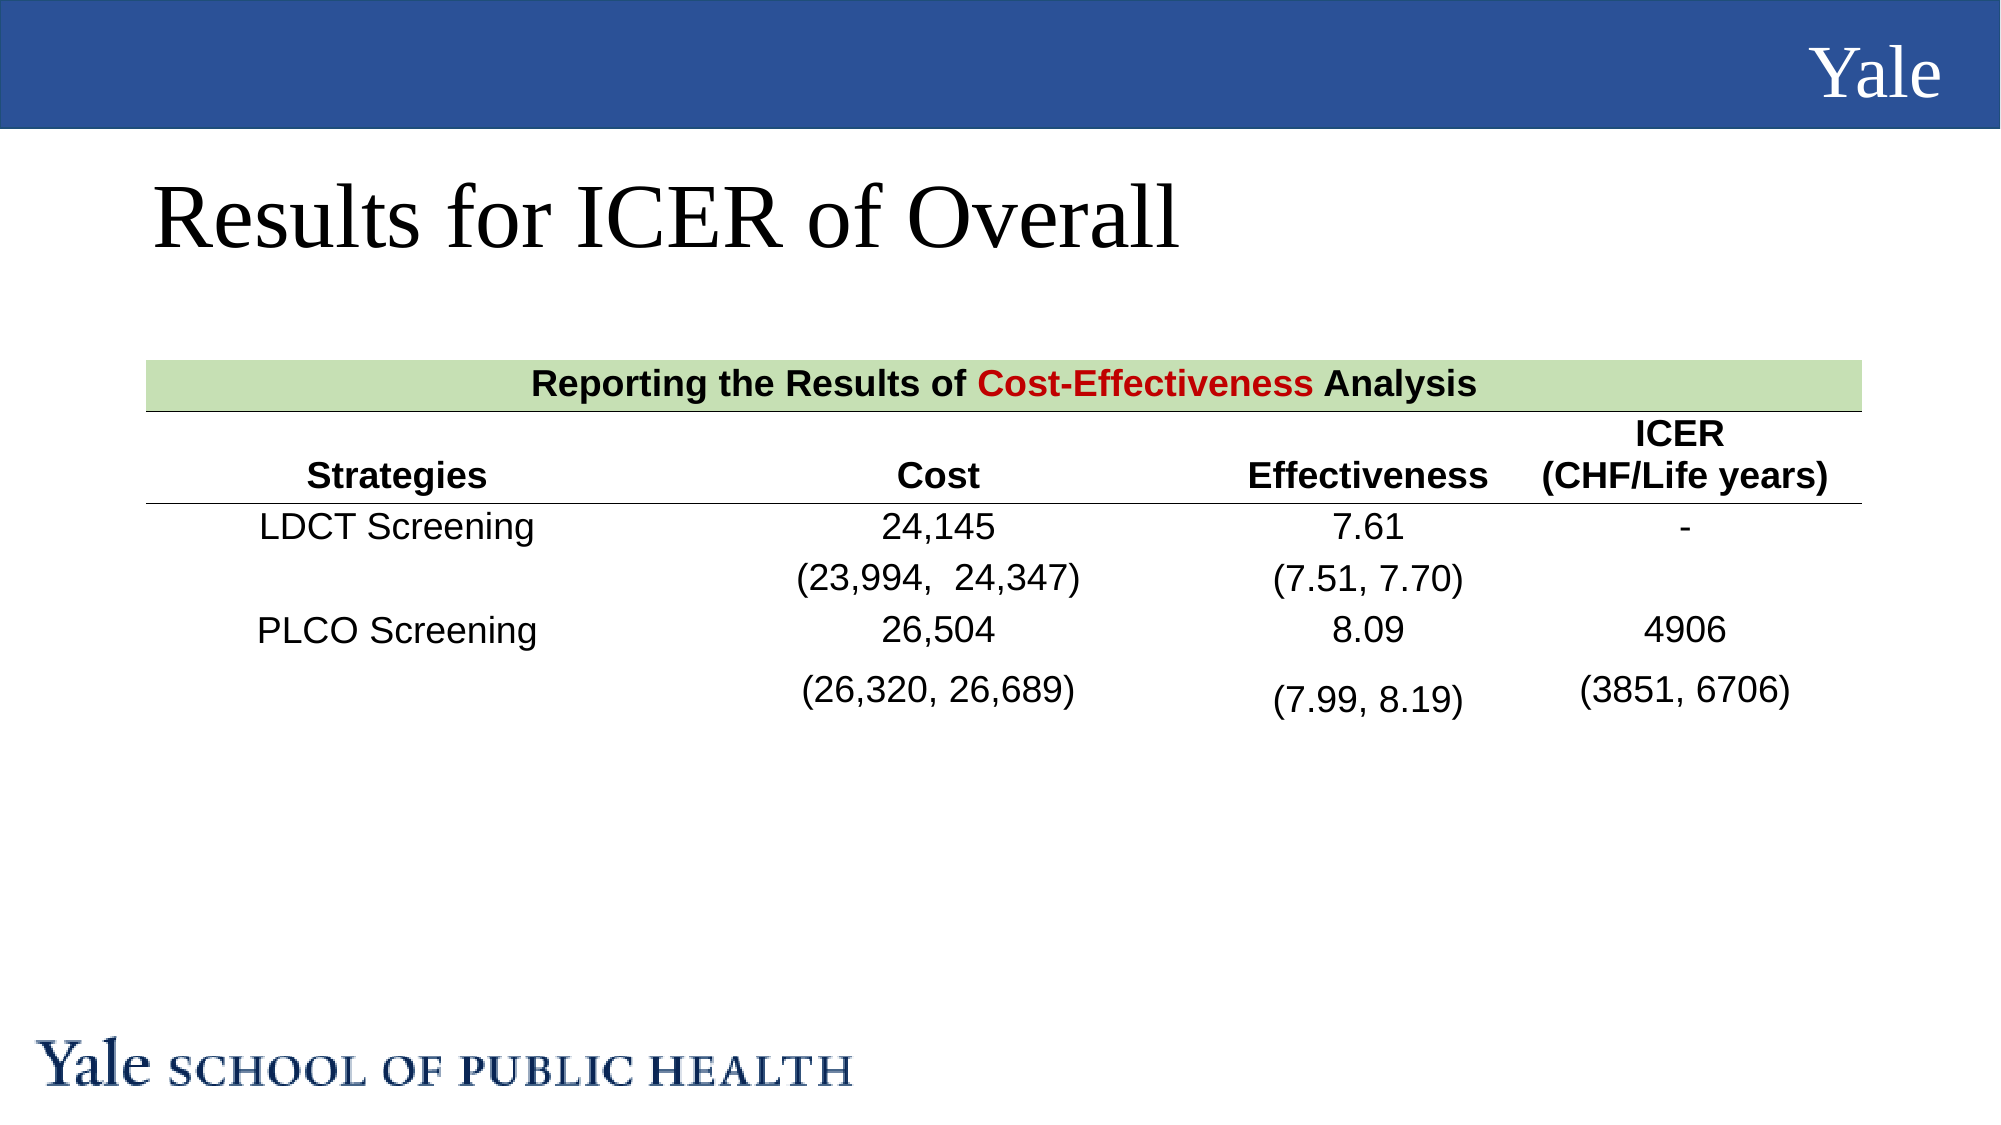

# Results for ICER of Overall
| Reporting the Results of Cost-Effectiveness Analysis |  |  |  |
| --- | --- | --- | --- |
| Strategies | Cost | Effectiveness | ICER (CHF/Life years) |
| LDCT Screening | 24,145 | 7.61 | - |
|  | (23,994, 24,347) | (7.51, 7.70) |  |
| PLCO Screening | 26,504 | 8.09 | 4906 |
|  | (26,320, 26,689) | (7.99, 8.19) | (3851, 6706) |